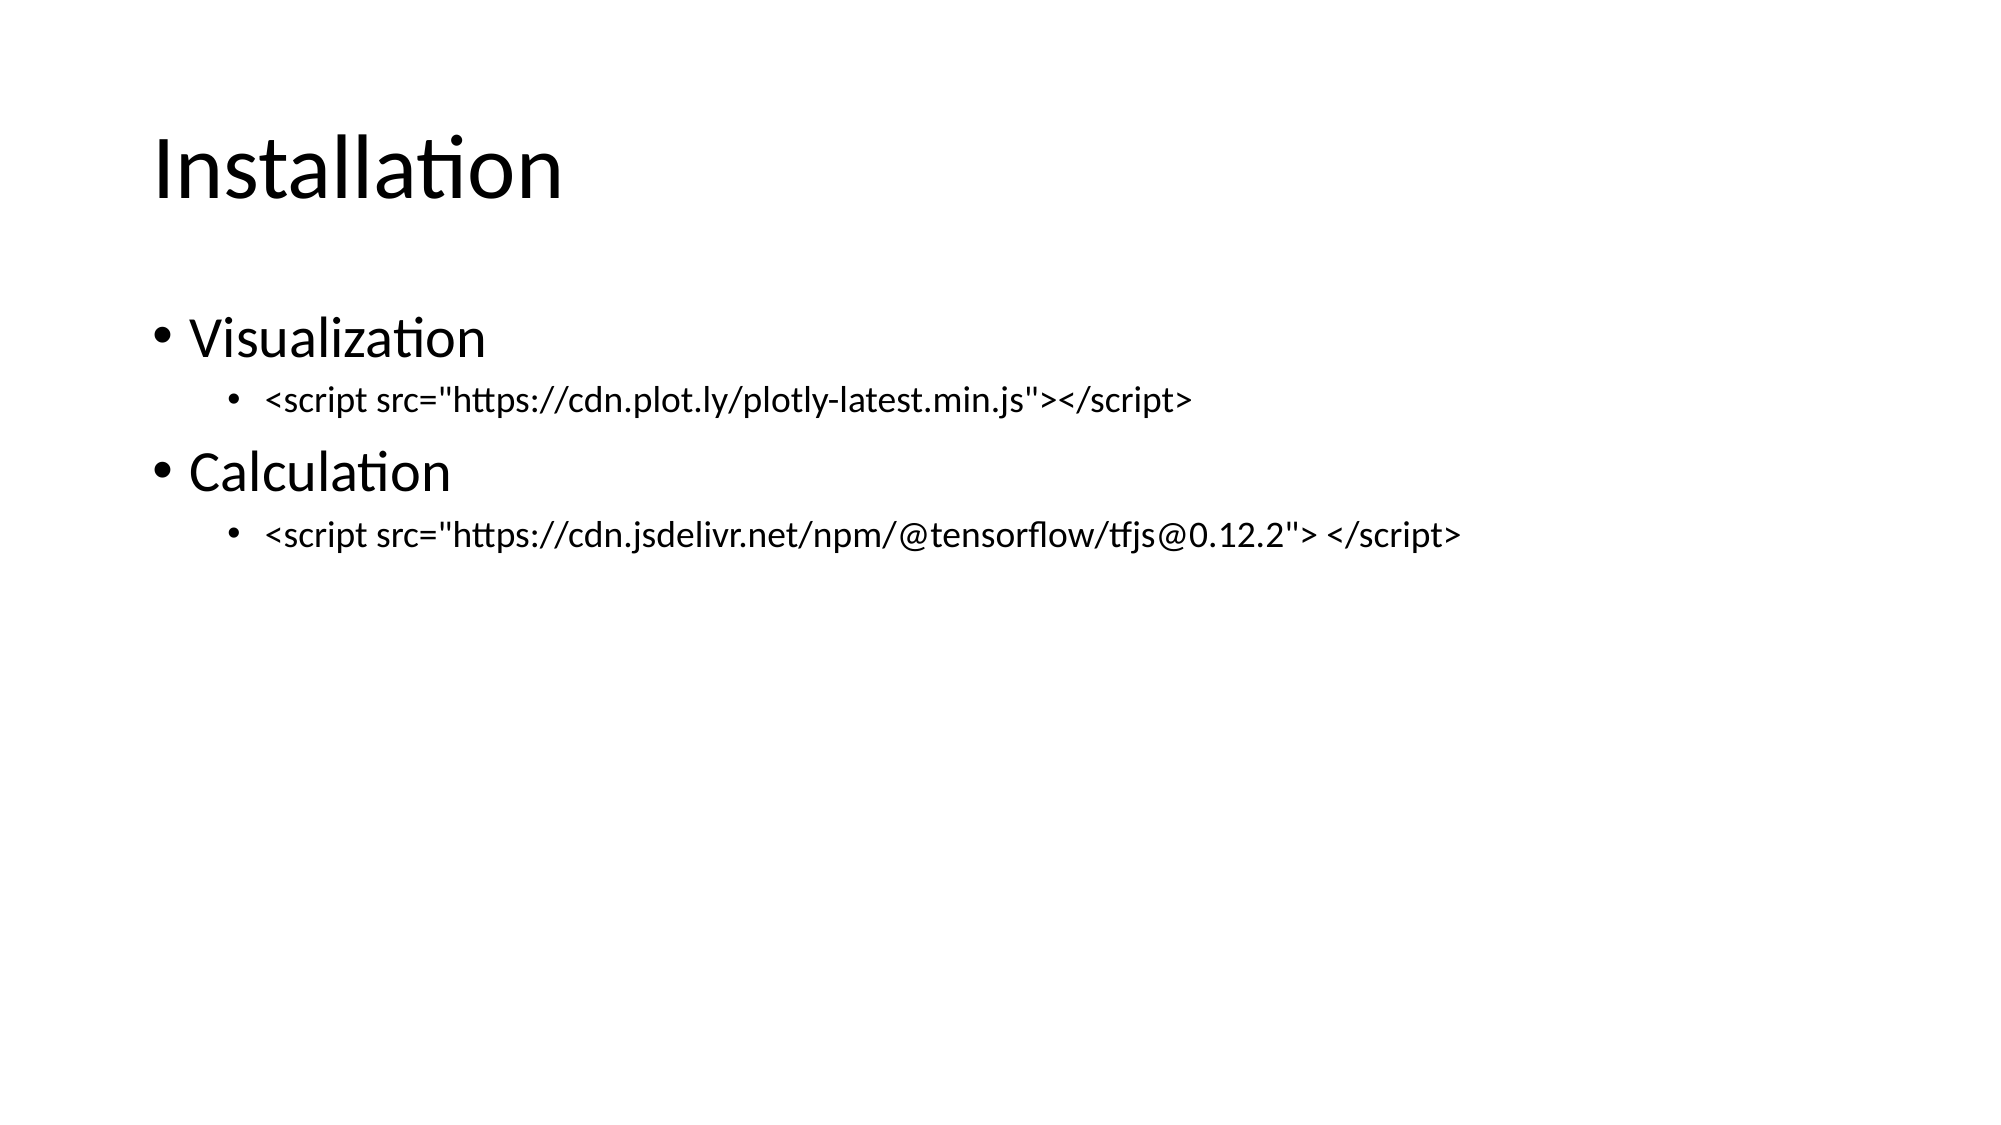

# Installation
Visualization
<script src="https://cdn.plot.ly/plotly-latest.min.js"></script>
Calculation
<script src="https://cdn.jsdelivr.net/npm/@tensorflow/tfjs@0.12.2"> </script>